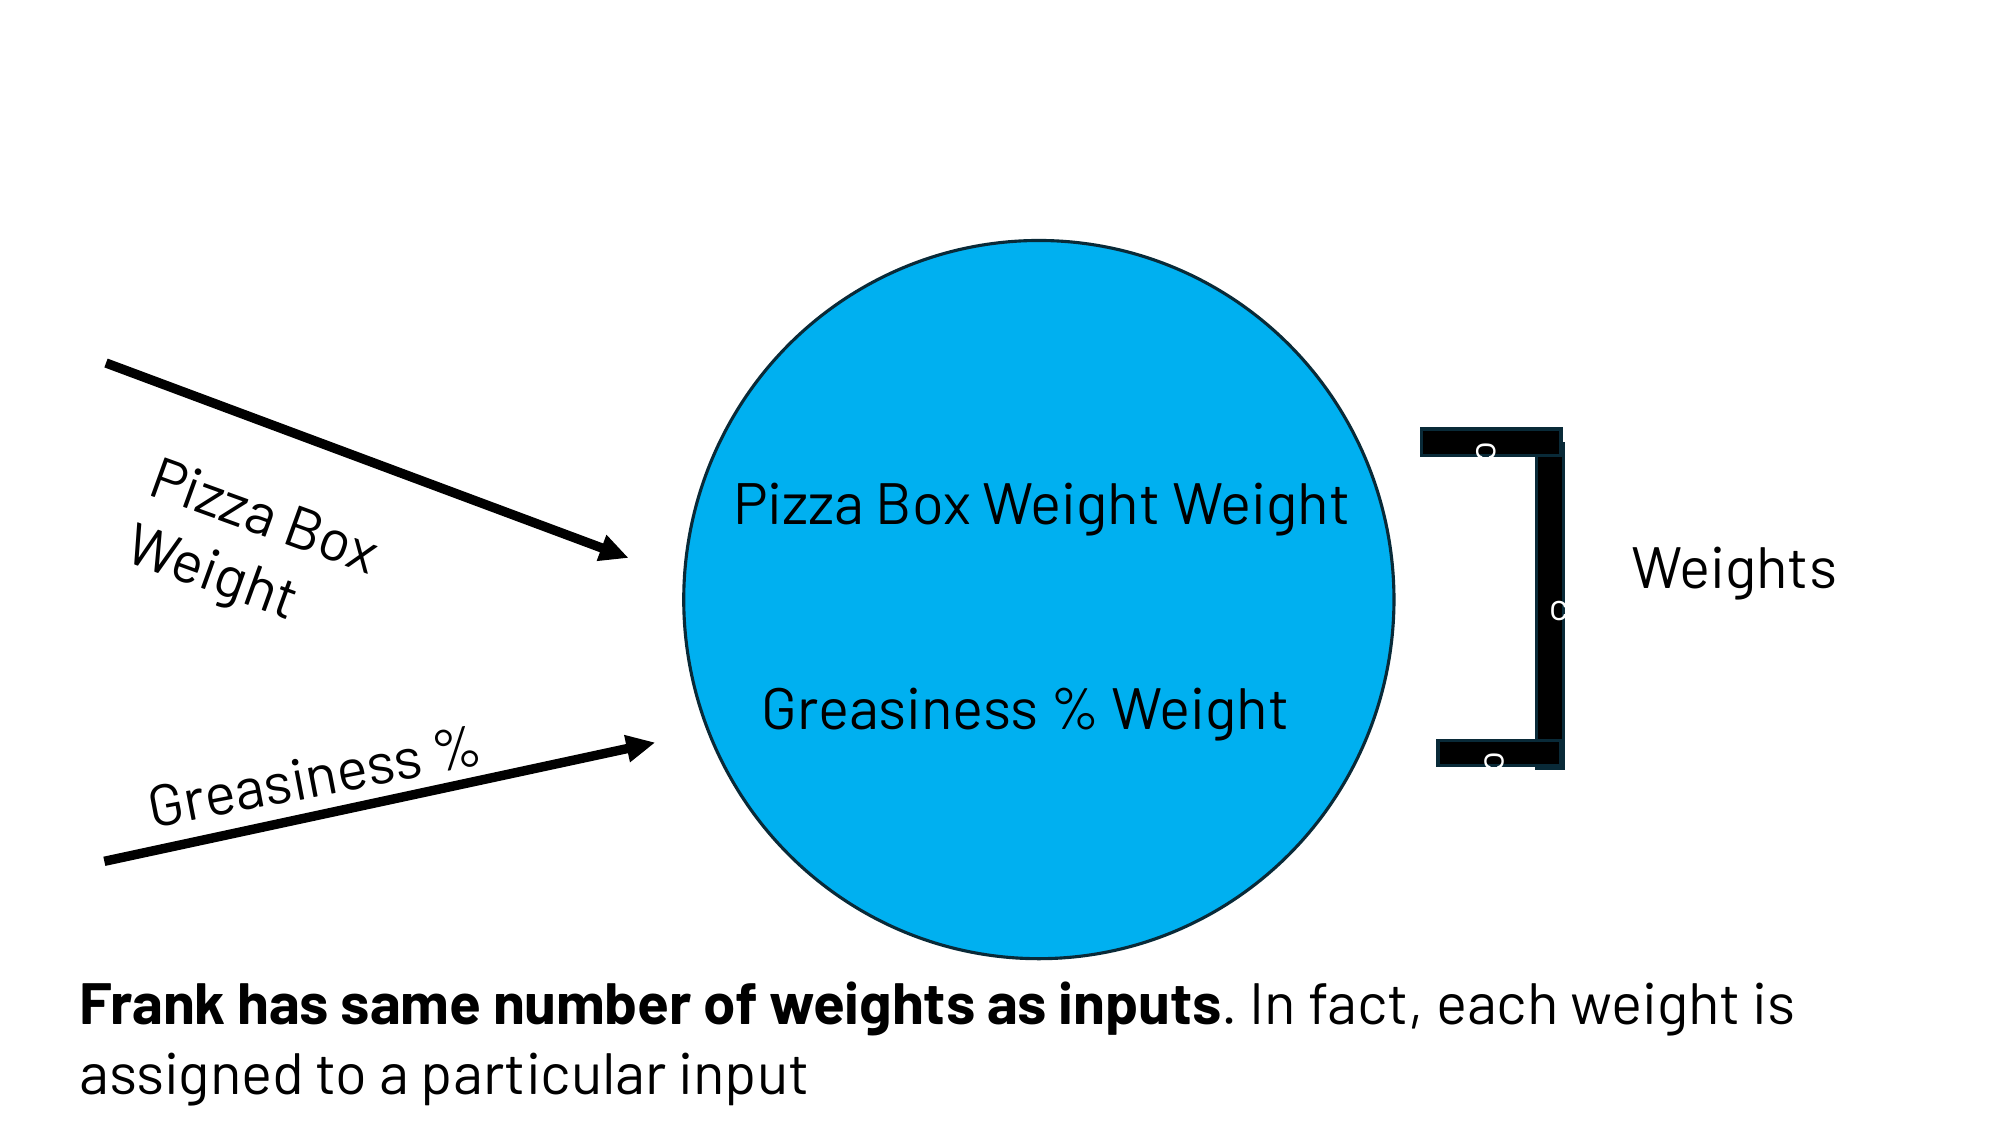

#

c
c
c
Pizza Box Weight Weight
Pizza Box Weight
Weights
Greasiness % Weight
Greasiness %
Frank has same number of weights as inputs. In fact, each weight is assigned to a particular input